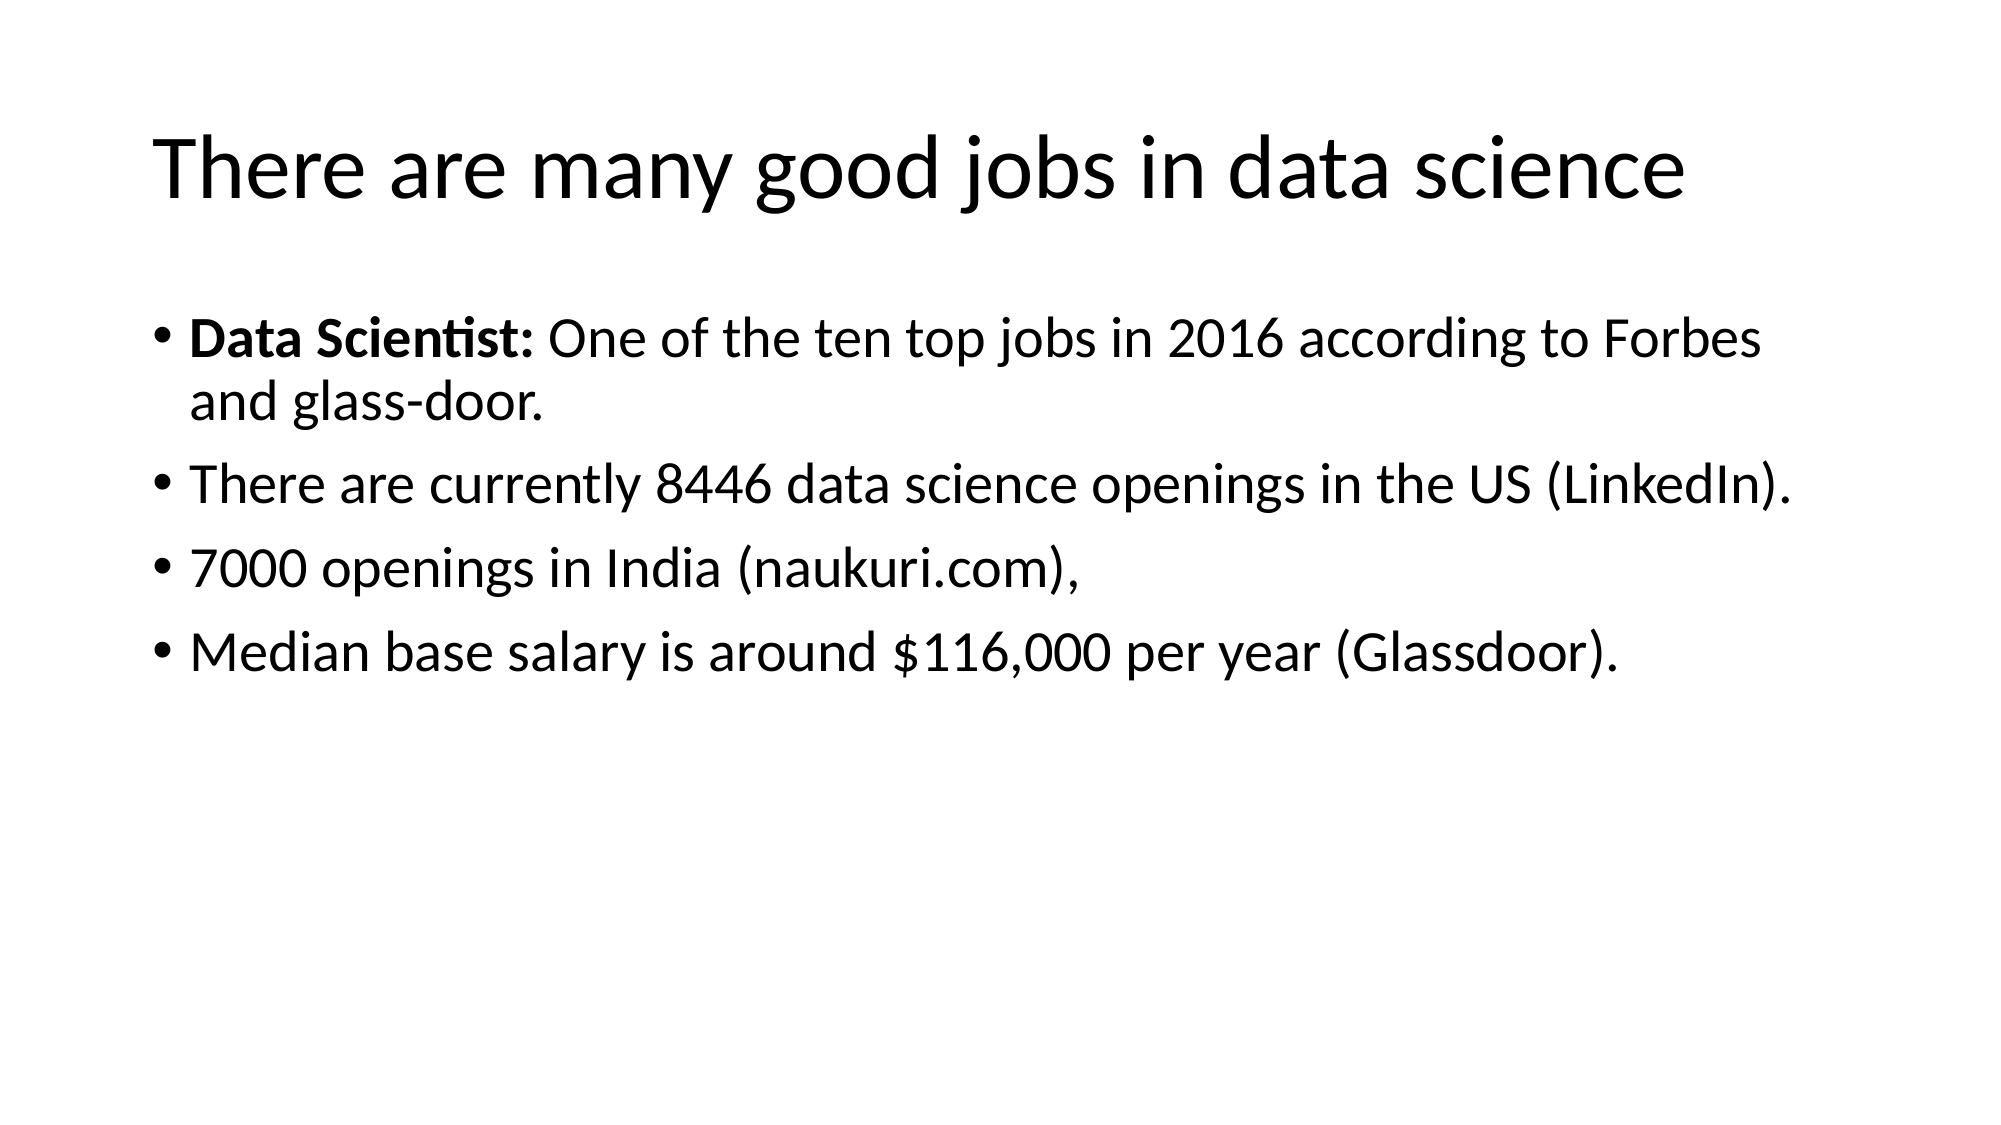

# There are many good jobs in data science
Data Scientist: One of the ten top jobs in 2016 according to Forbes and glass-door.
There are currently 8446 data science openings in the US (LinkedIn).
7000 openings in India (naukuri.com),
Median base salary is around $116,000 per year (Glassdoor).